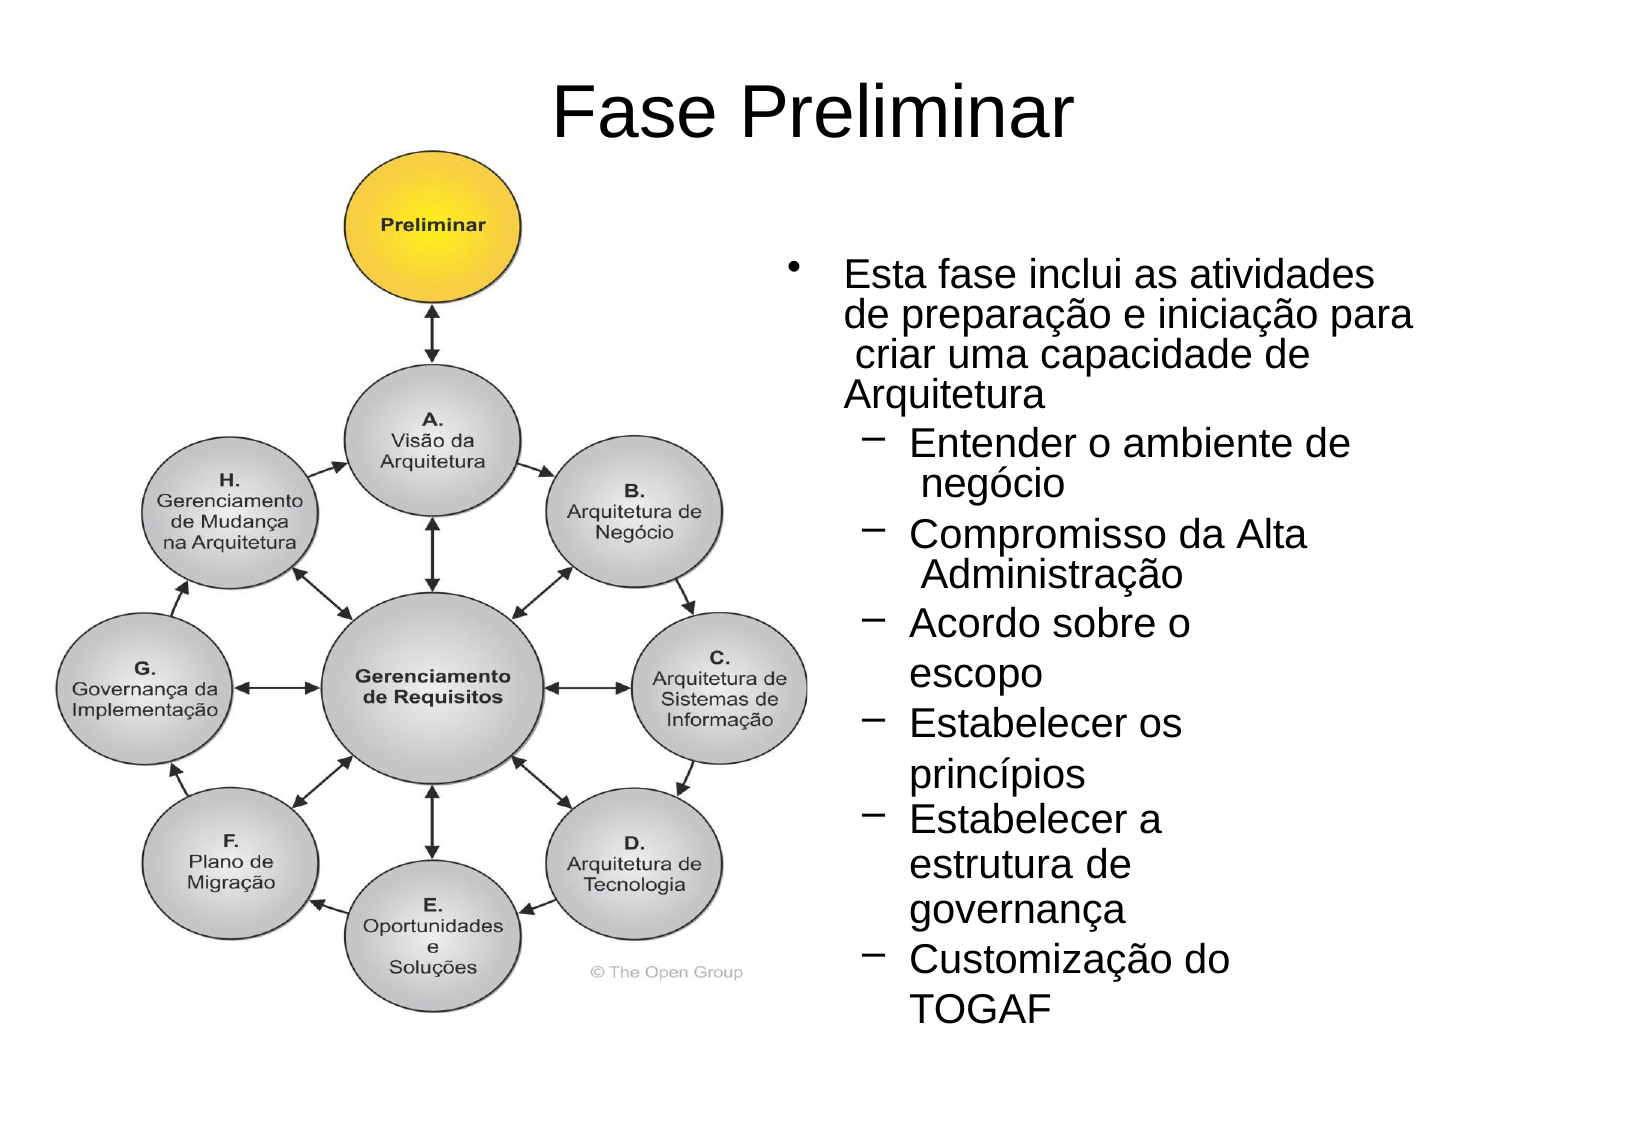

# Fase Preliminar

Esta fase inclui as atividades  de preparação e iniciação para  criar uma capacidade de  Arquitetura
Entender o ambiente de  negócio
Compromisso da Alta  Administração
Acordo sobre o escopo
Estabelecer os princípios
Estabelecer a estrutura de
governança
Customização do TOGAF